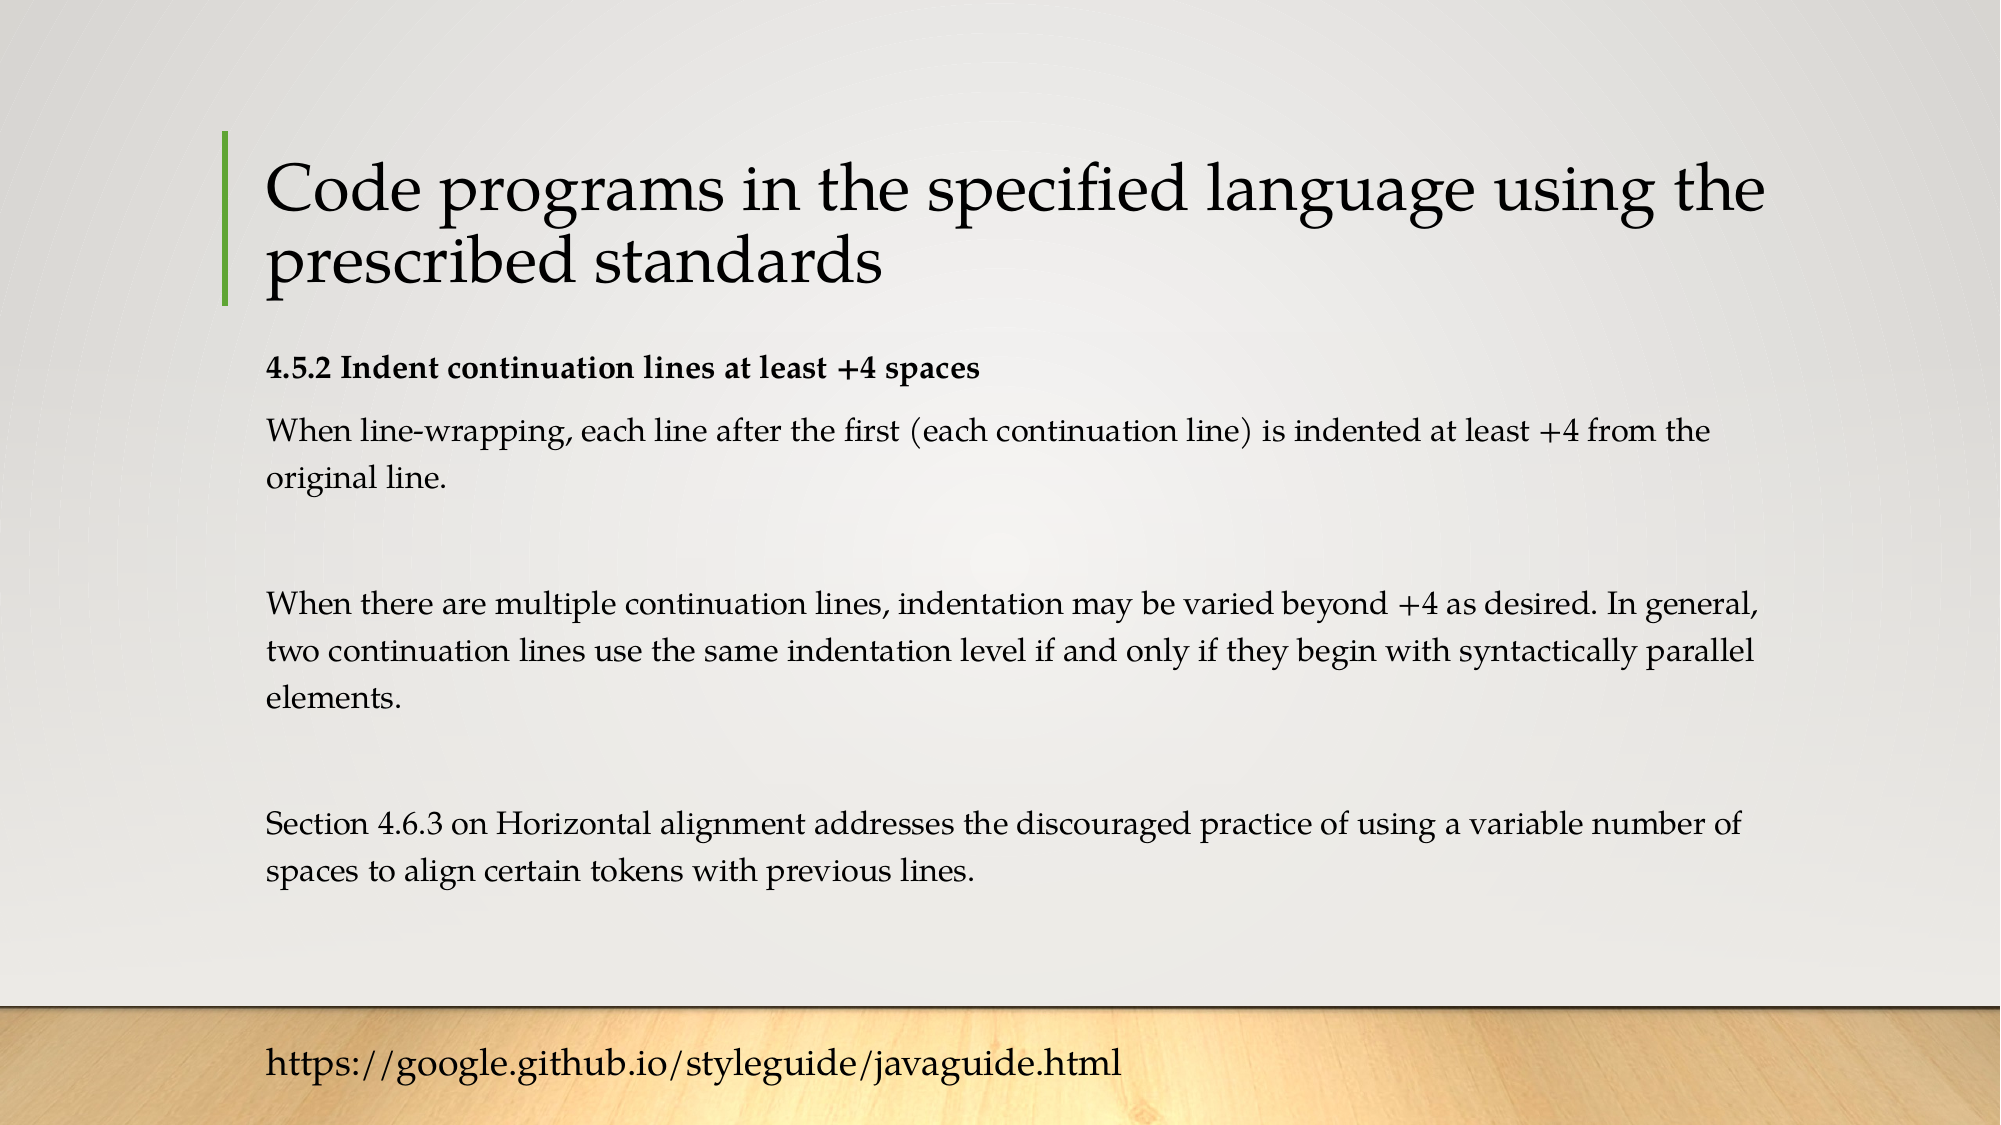

# Code programs in the specified language using the prescribed standards
4.5.2 Indent continuation lines at least +4 spaces
When line-wrapping, each line after the first (each continuation line) is indented at least +4 from the original line.

When there are multiple continuation lines, indentation may be varied beyond +4 as desired. In general, two continuation lines use the same indentation level if and only if they begin with syntactically parallel elements.

Section 4.6.3 on Horizontal alignment addresses the discouraged practice of using a variable number of spaces to align certain tokens with previous lines.
https://google.github.io/styleguide/javaguide.html